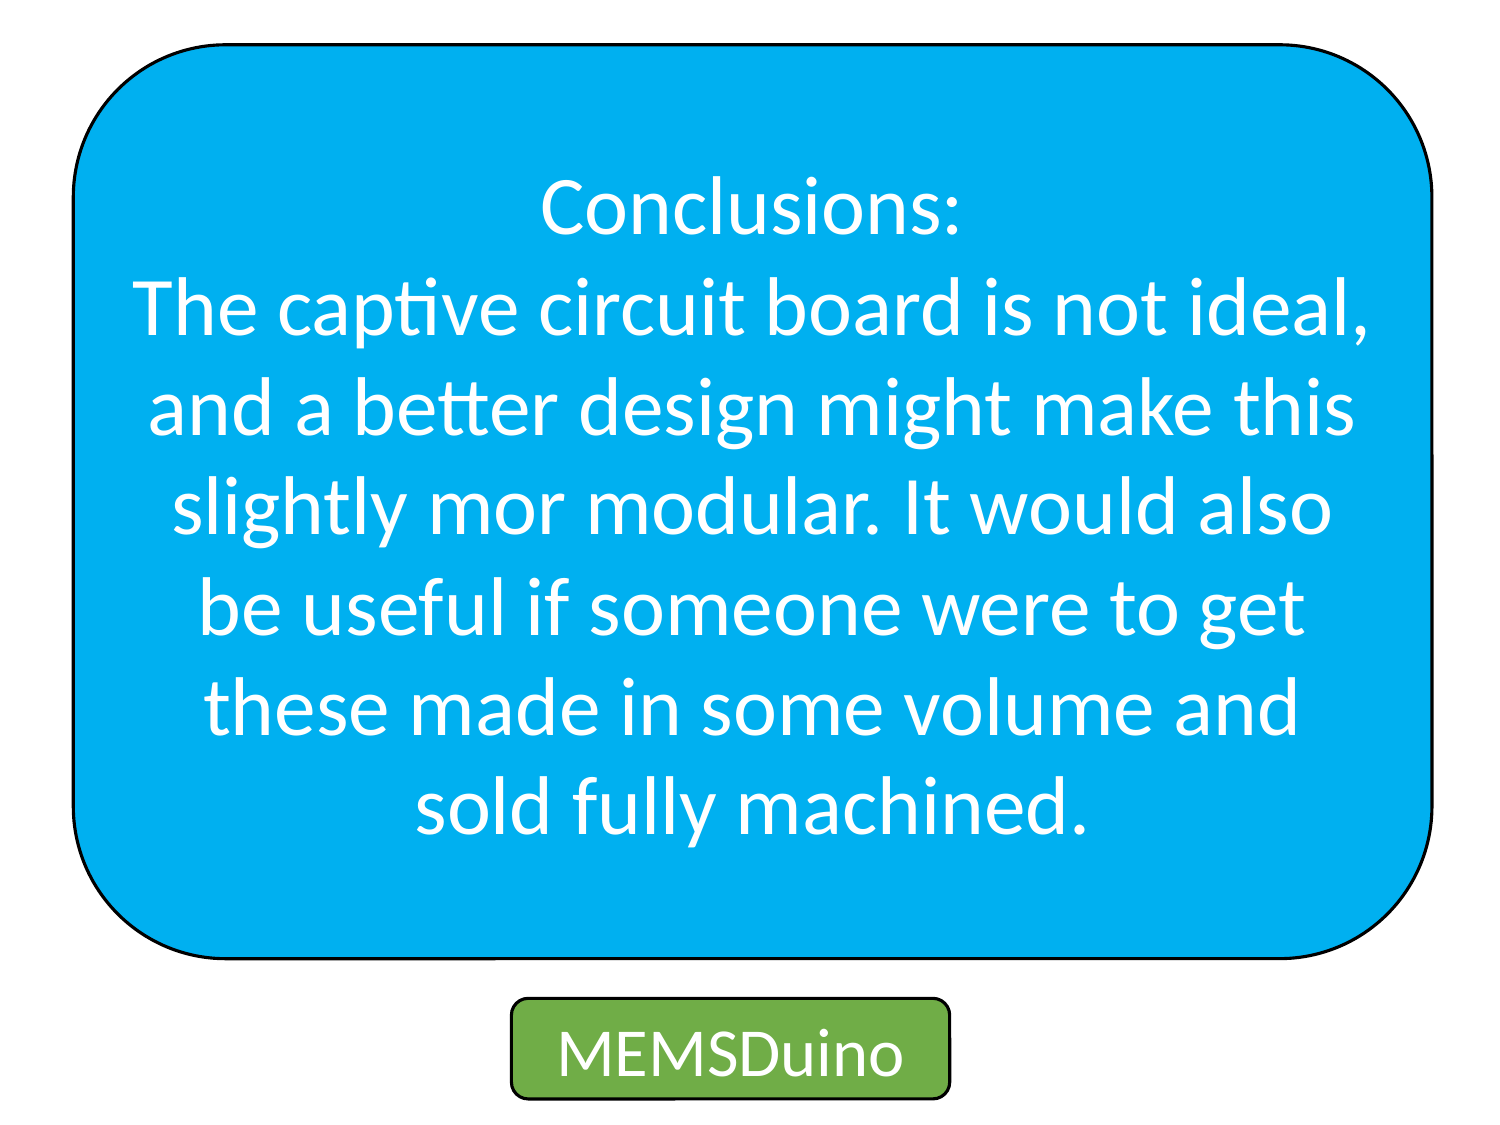

Conclusions:
The captive circuit board is not ideal, and a better design might make this slightly mor modular. It would also be useful if someone were to get these made in some volume and sold fully machined.
MEMSDuino